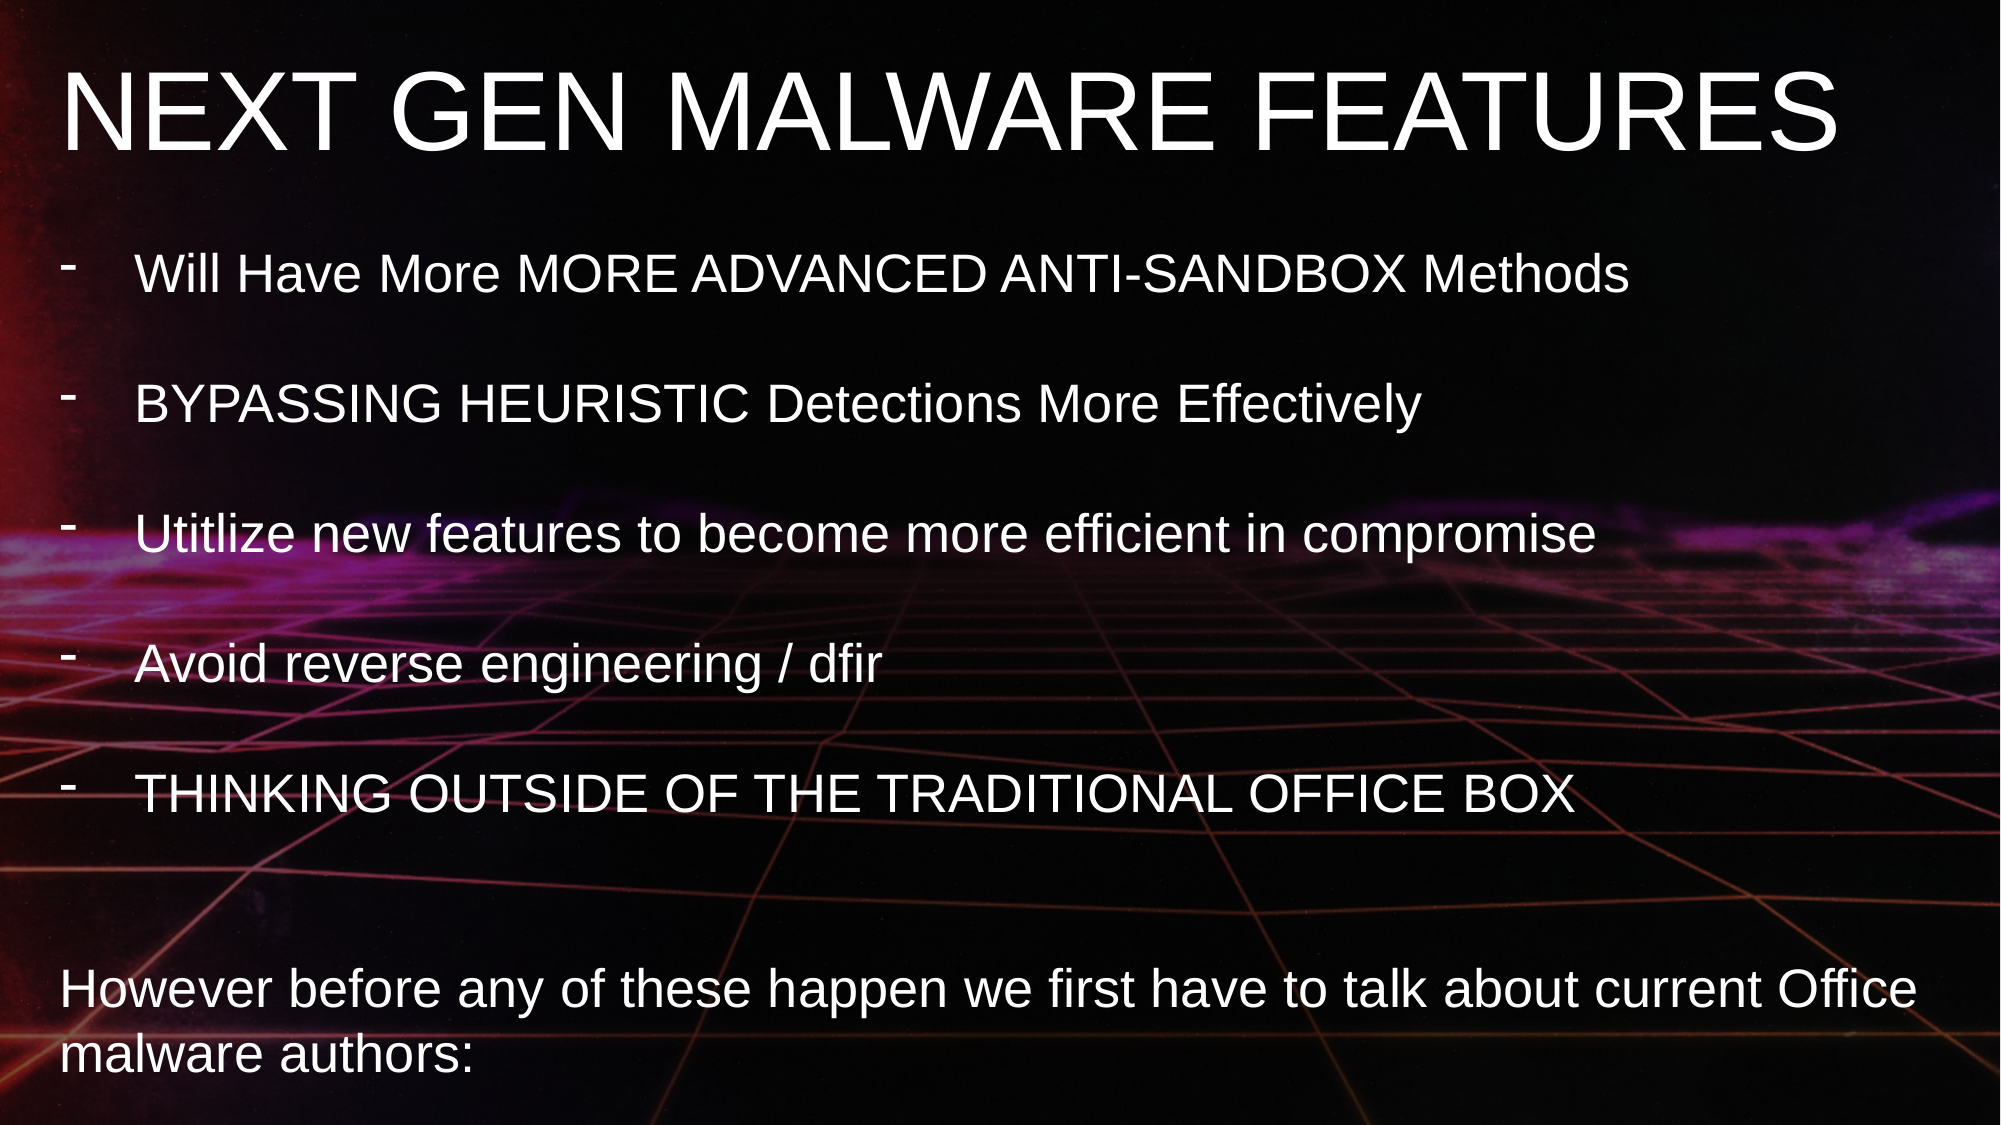

NEXT GEN MALWARE FEATURES

Will Have More MORE ADVANCED ANTI-SANDBOX Methods

BYPASSING HEURISTIC Detections More Effectively

Utitlize new features to become more efficient in compromise

Avoid reverse engineering / dfir

THINKING OUTSIDE OF THE TRADITIONAL OFFICE BOX

However before any of these happen we first have to talk about current Office malware authors: